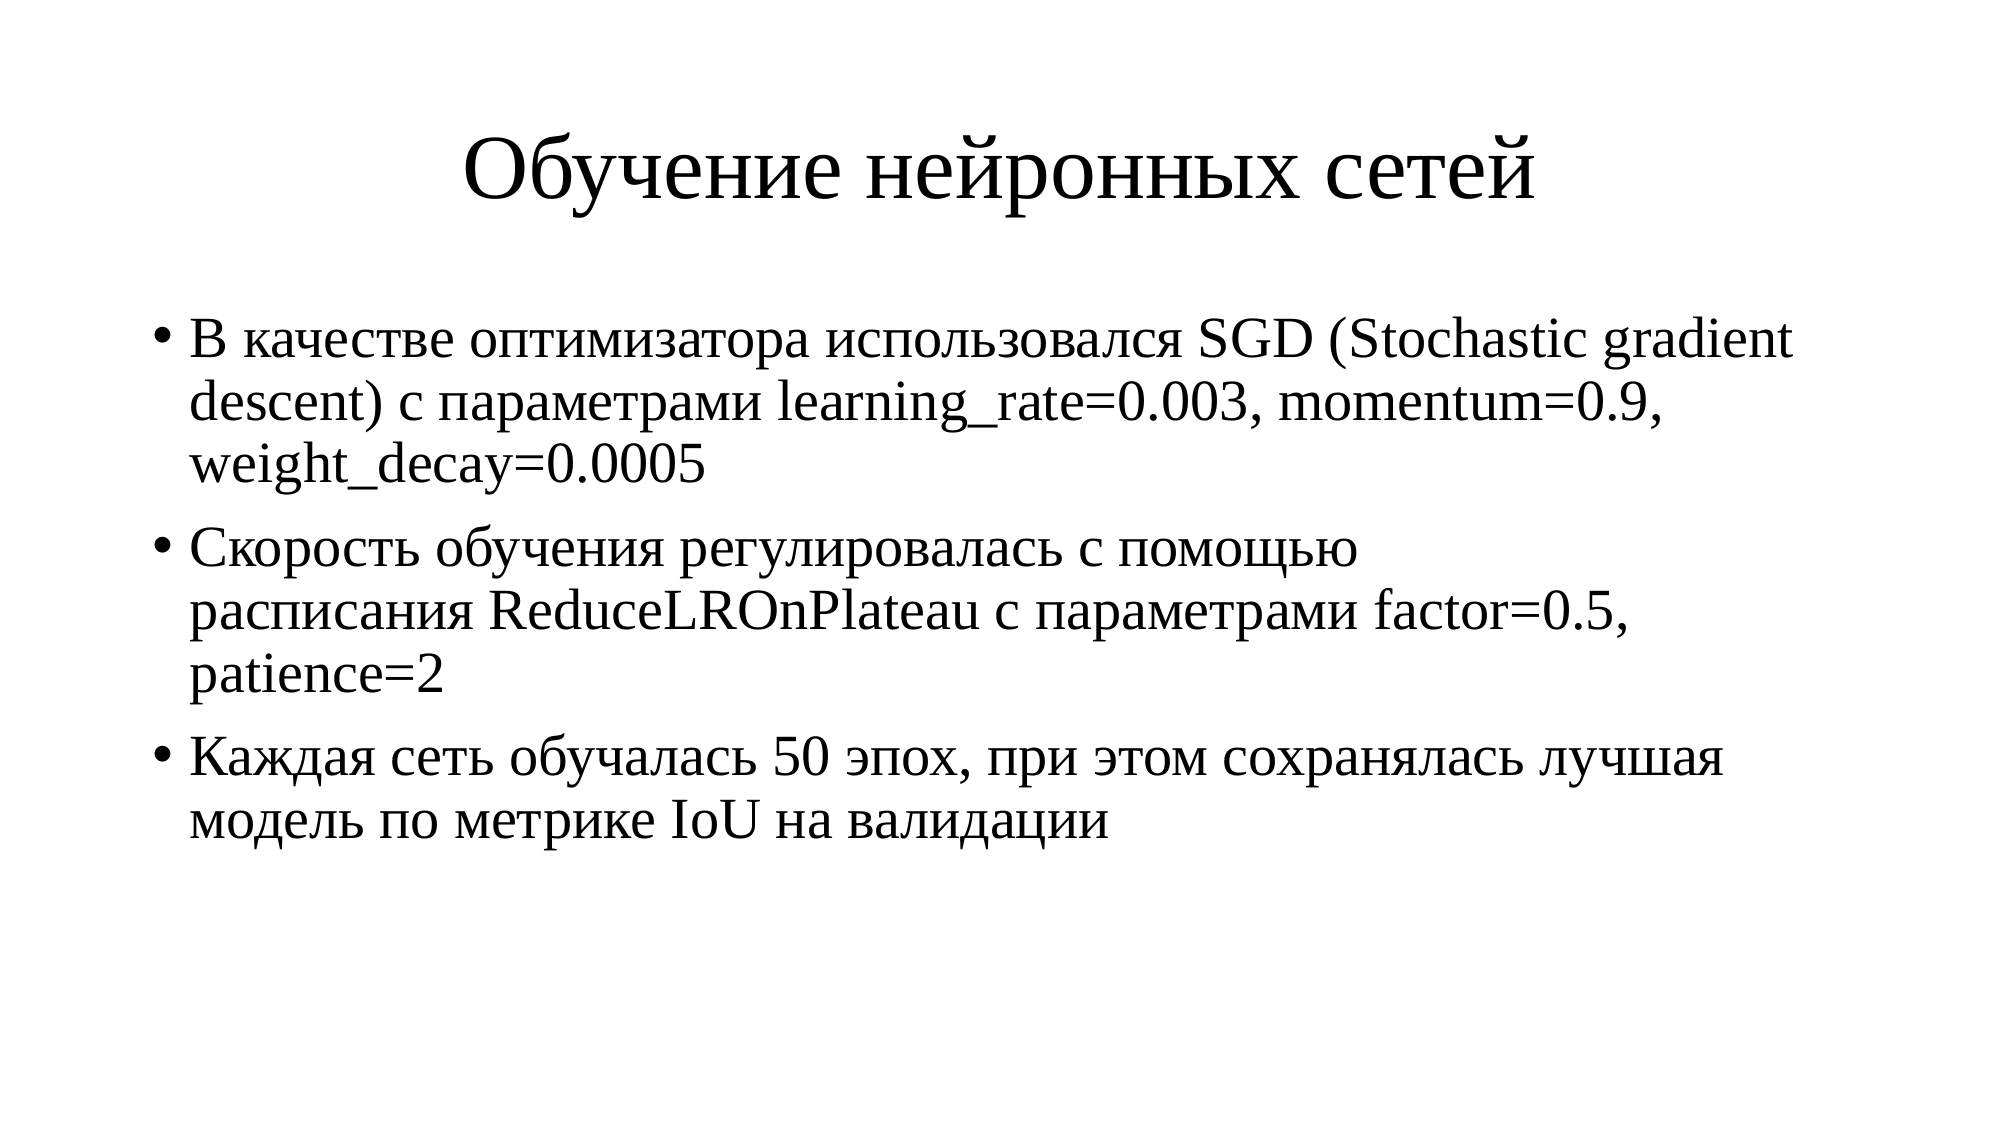

# Обучение нейронных сетей
В качестве оптимизатора использовался SGD (Stochastic gradient descent) с параметрами learning_rate=0.003, momentum=0.9, weight_decay=0.0005
Скорость обучения регулировалась с помощью расписания ReduceLROnPlateau с параметрами factor=0.5, patience=2
Каждая сеть обучалась 50 эпох, при этом сохранялась лучшая модель по метрике IoU на валидации